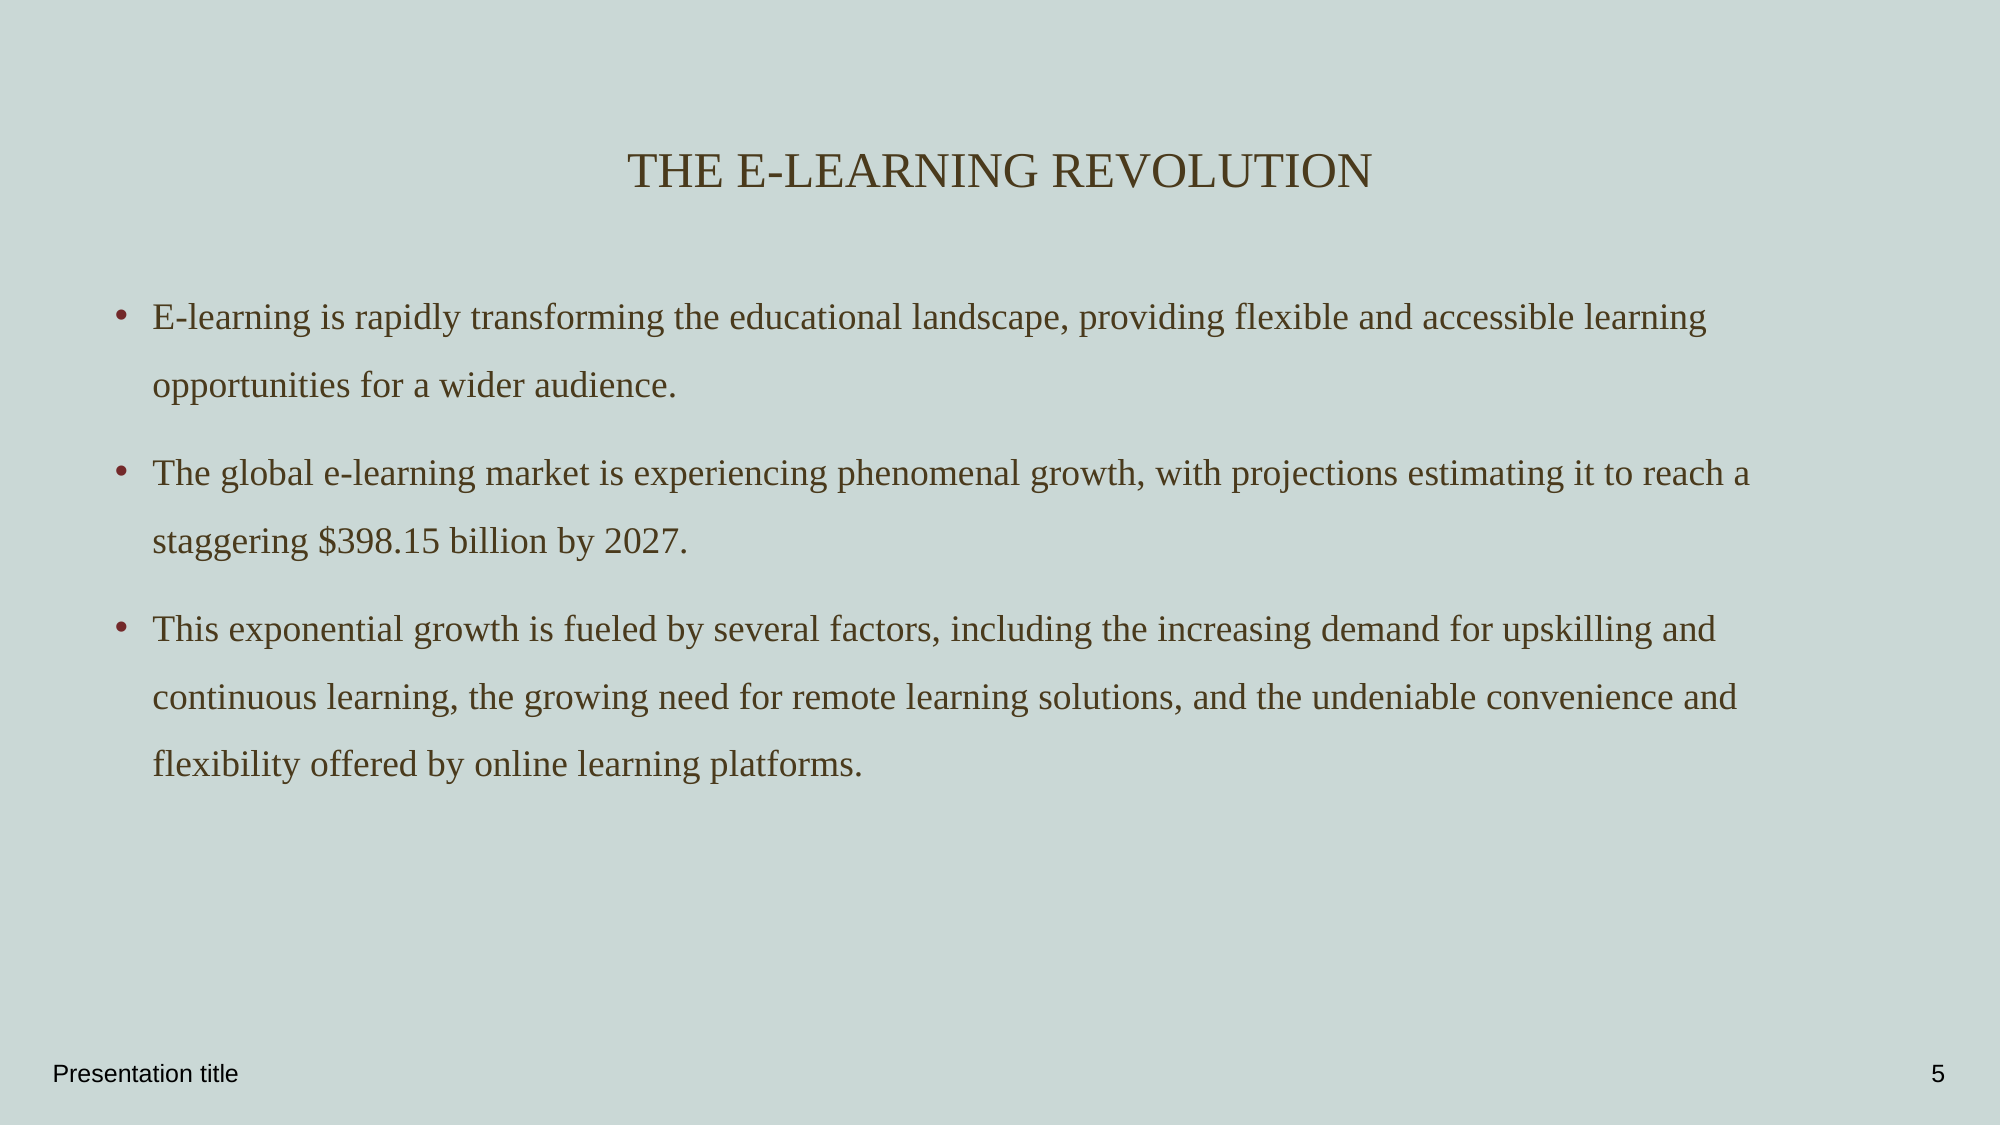

# THE E-LEARNING REVOLUTION
E-learning is rapidly transforming the educational landscape, providing flexible and accessible learning opportunities for a wider audience.
The global e-learning market is experiencing phenomenal growth, with projections estimating it to reach a staggering $398.15 billion by 2027.
This exponential growth is fueled by several factors, including the increasing demand for upskilling and continuous learning, the growing need for remote learning solutions, and the undeniable convenience and flexibility offered by online learning platforms.
Presentation title
5